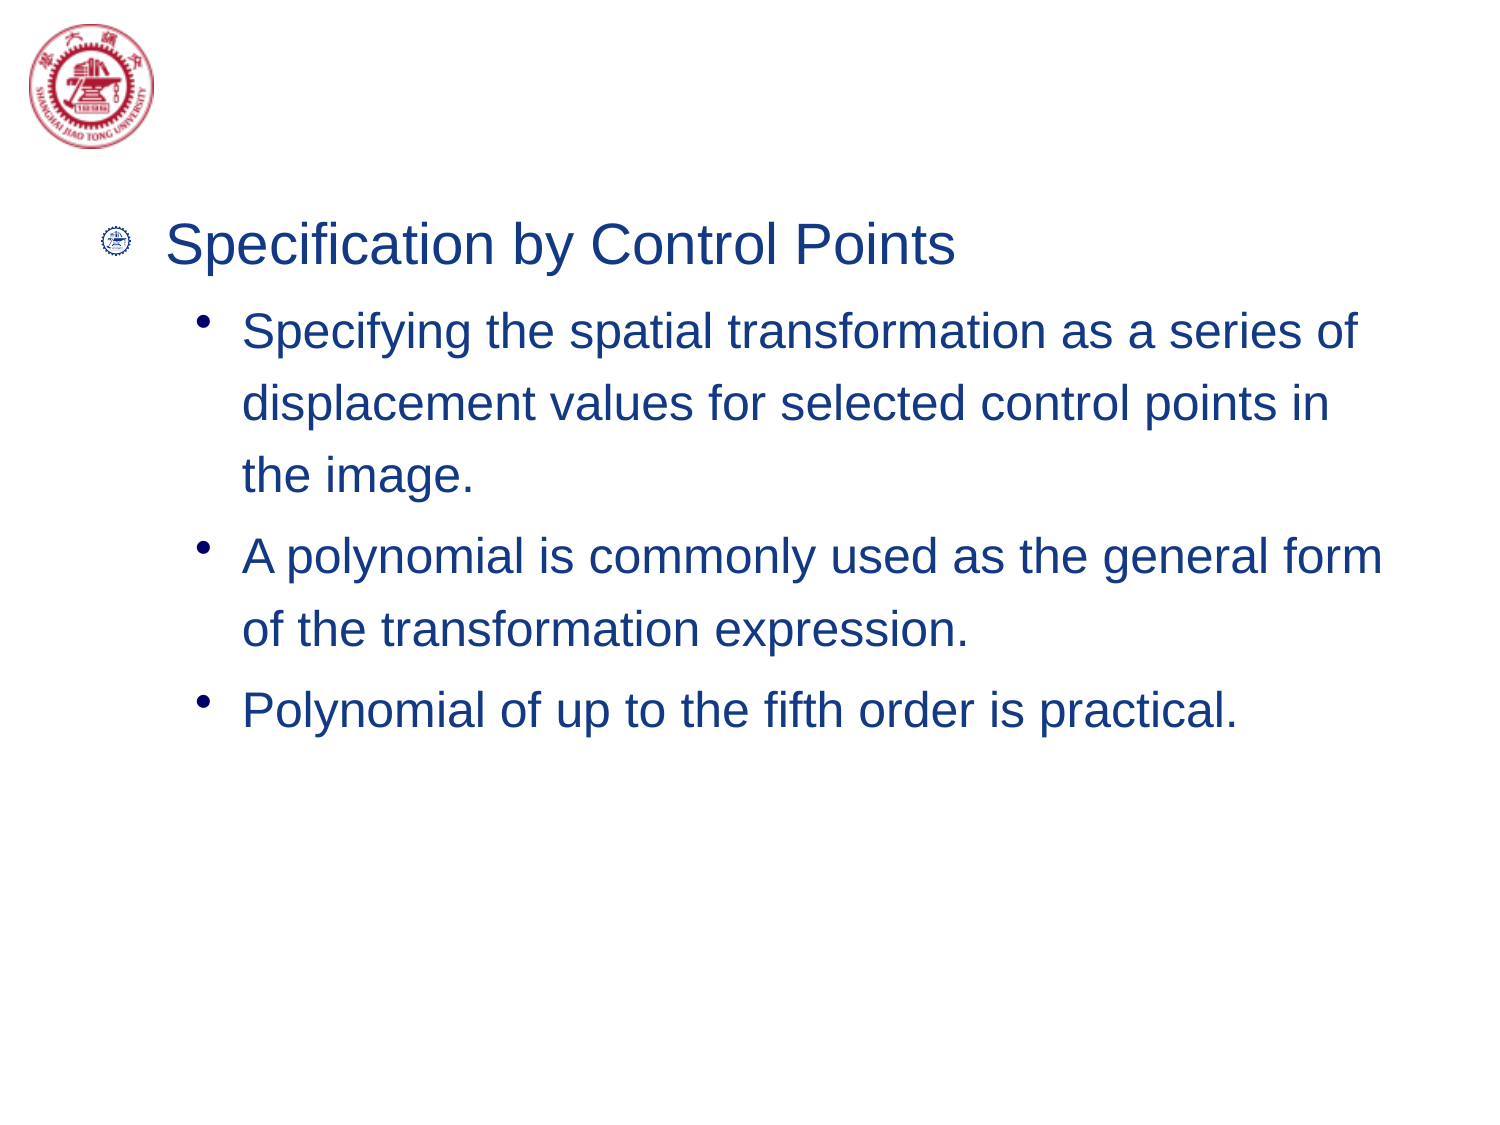

#
Specification by Control Points
Specifying the spatial transformation as a series of displacement values for selected control points in the image.
A polynomial is commonly used as the general form of the transformation expression.
Polynomial of up to the fifth order is practical.